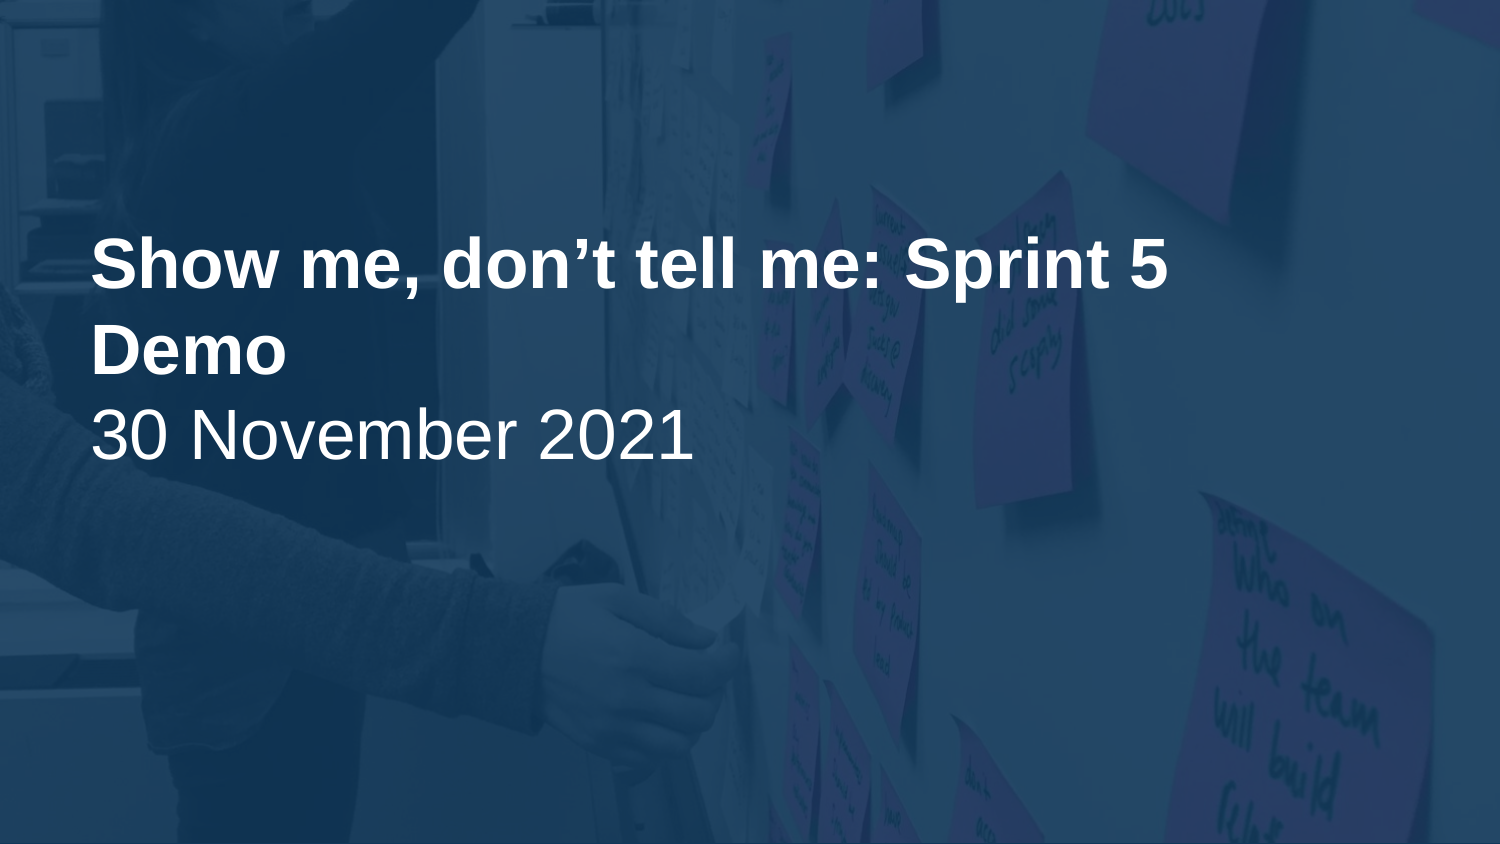

# Show me, don’t tell me: Sprint 5 Demo
30 November 2021